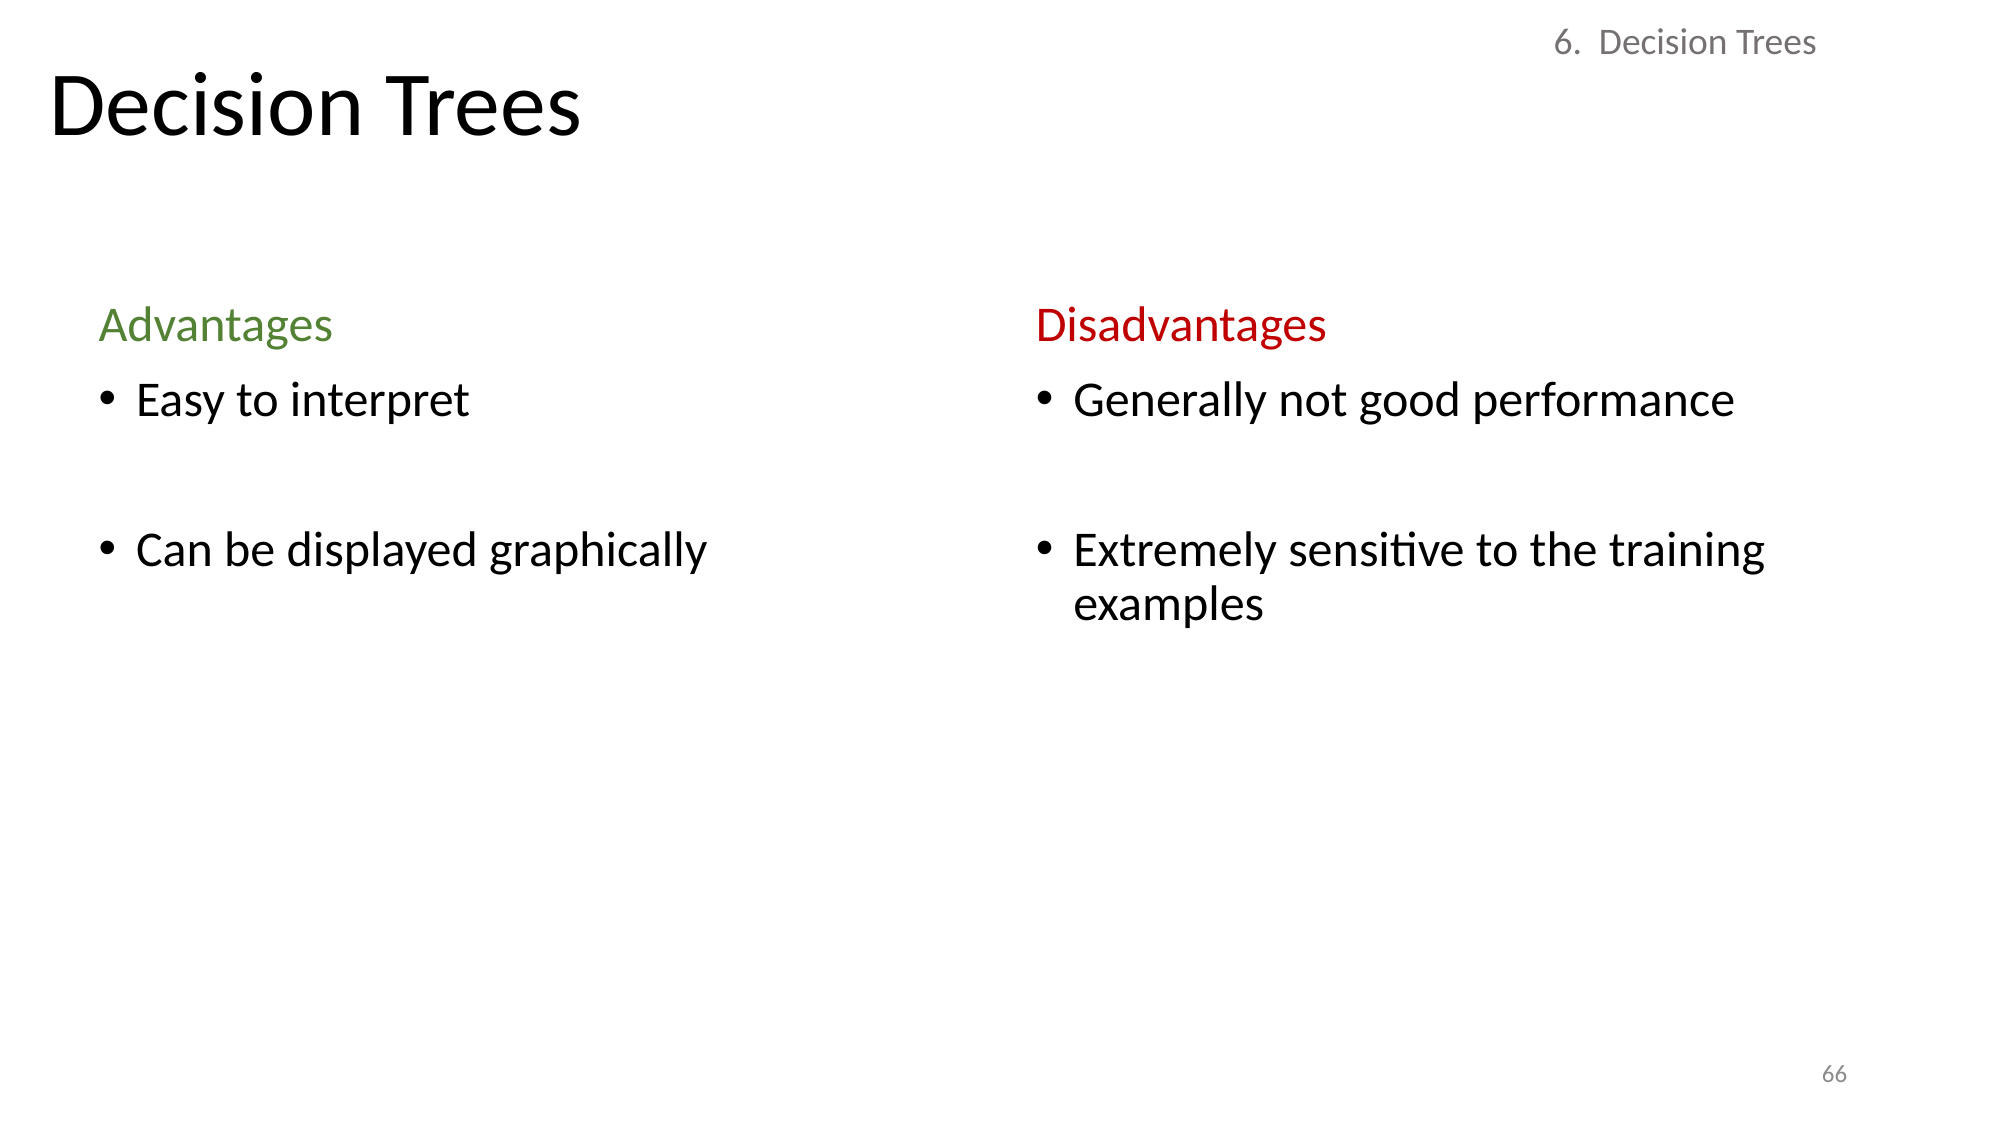

# Decision Trees
6.  Decision Trees

Advantages
Easy to interpret

Can be displayed graphically

Disadvantages
Generally not good performance

Extremely sensitive to the training examples

66